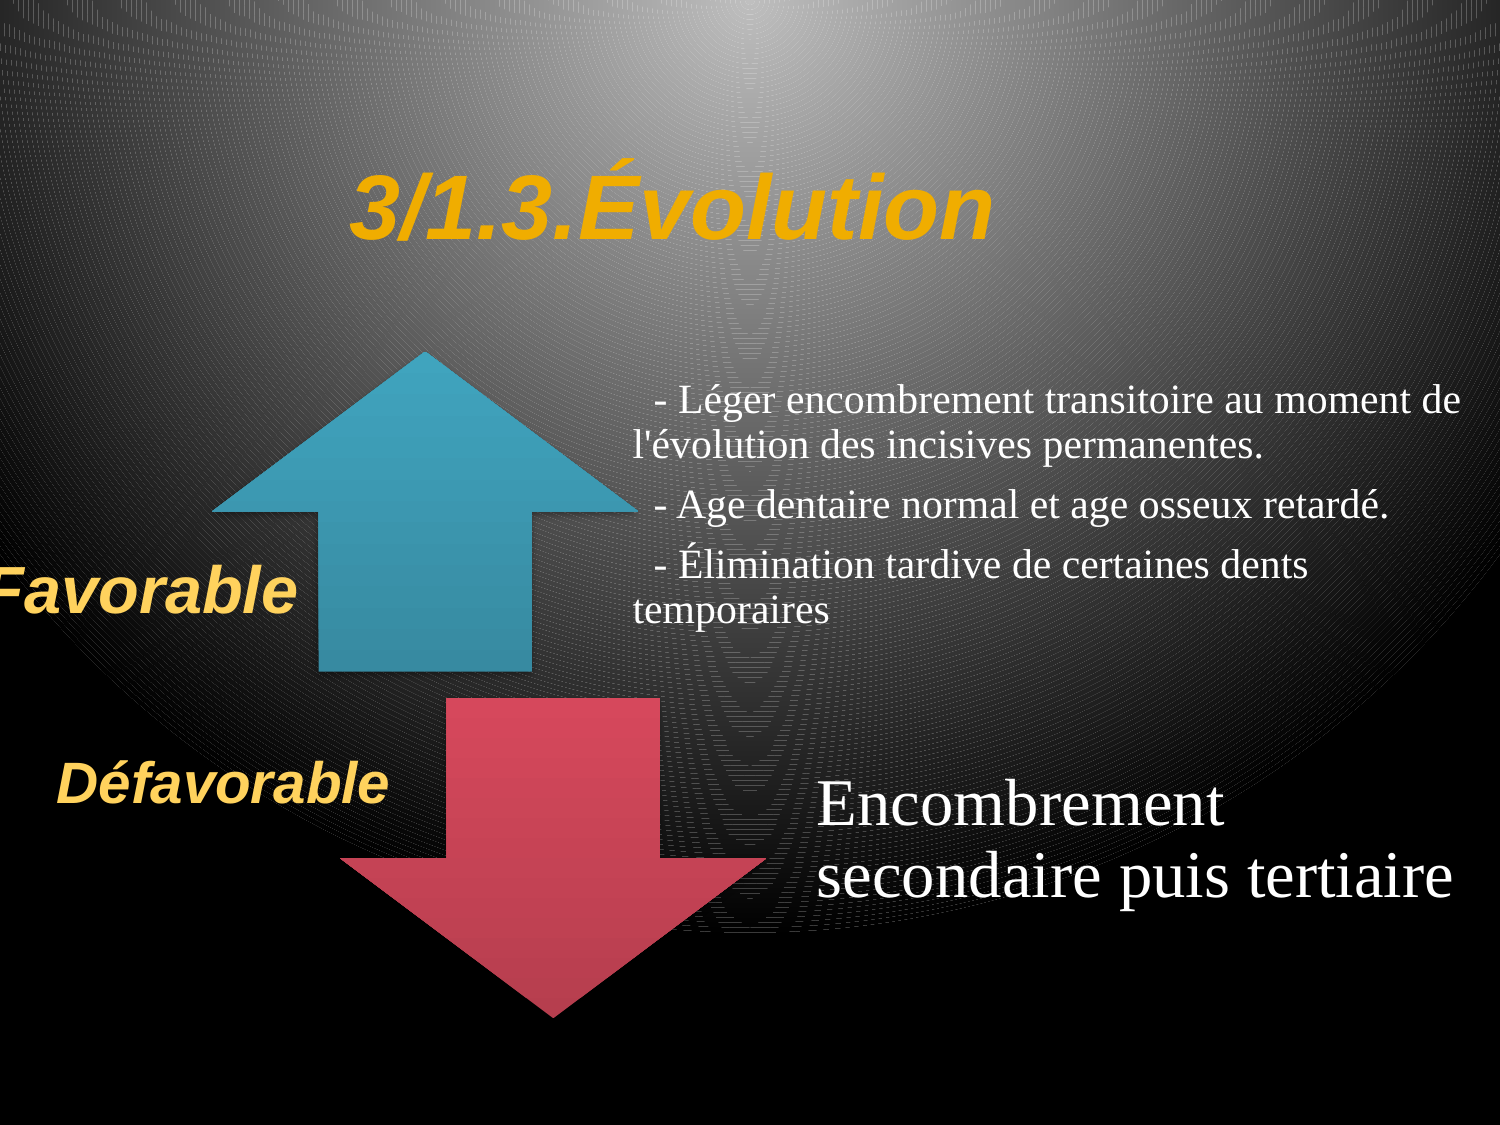

3/1.3.Évolution
  - Léger encombrement transitoire au moment de l'évolution des incisives permanentes.
  - Age dentaire normal et age osseux retardé.
  - Élimination tardive de certaines dents temporaires
Encombrement secondaire puis tertiaire
Favorable
Défavorable